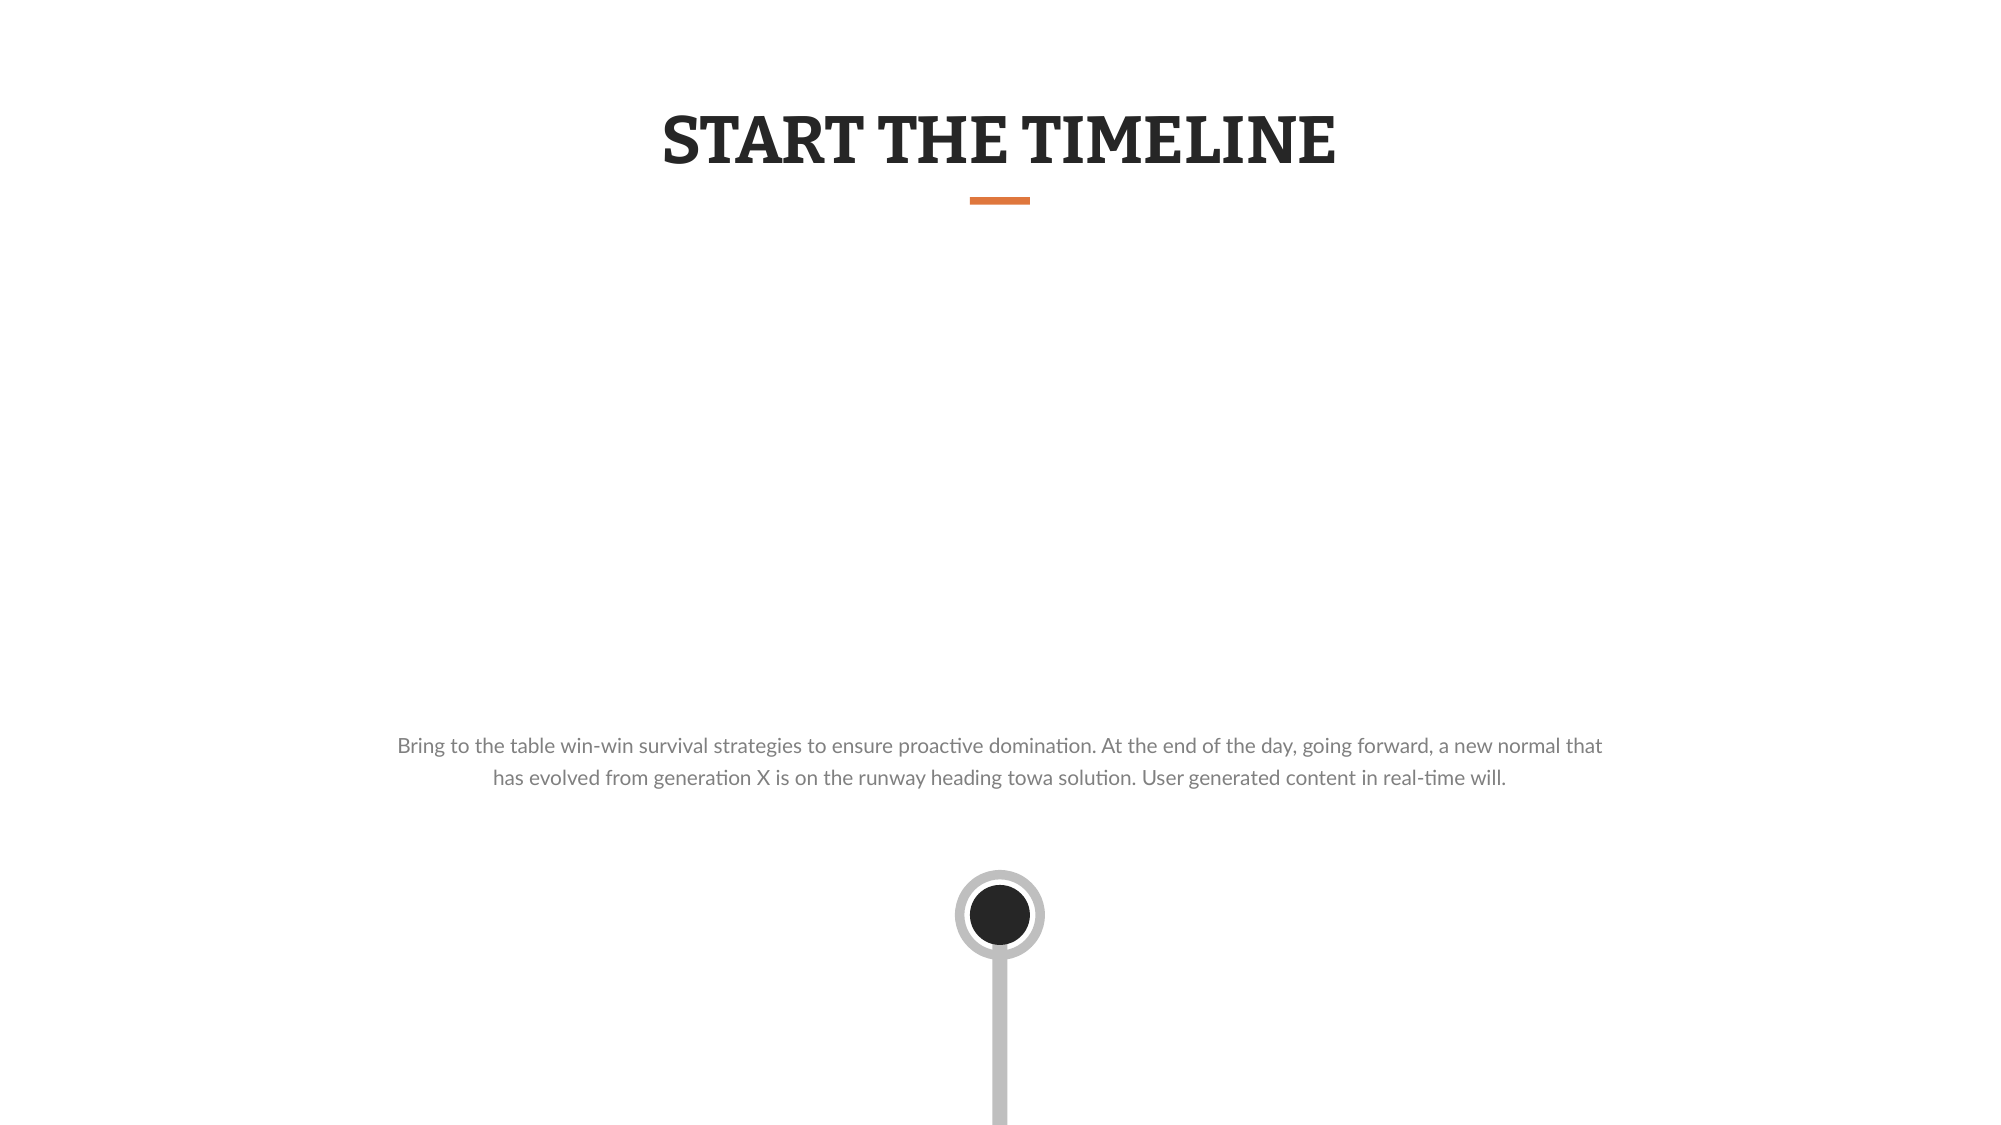

START THE TIMELINE

Bring to the table win-win survival strategies to ensure proactive domination. At the end of the day, going forward, a new normal that has evolved from generation X is on the runway heading towa solution. User generated content in real-time will.